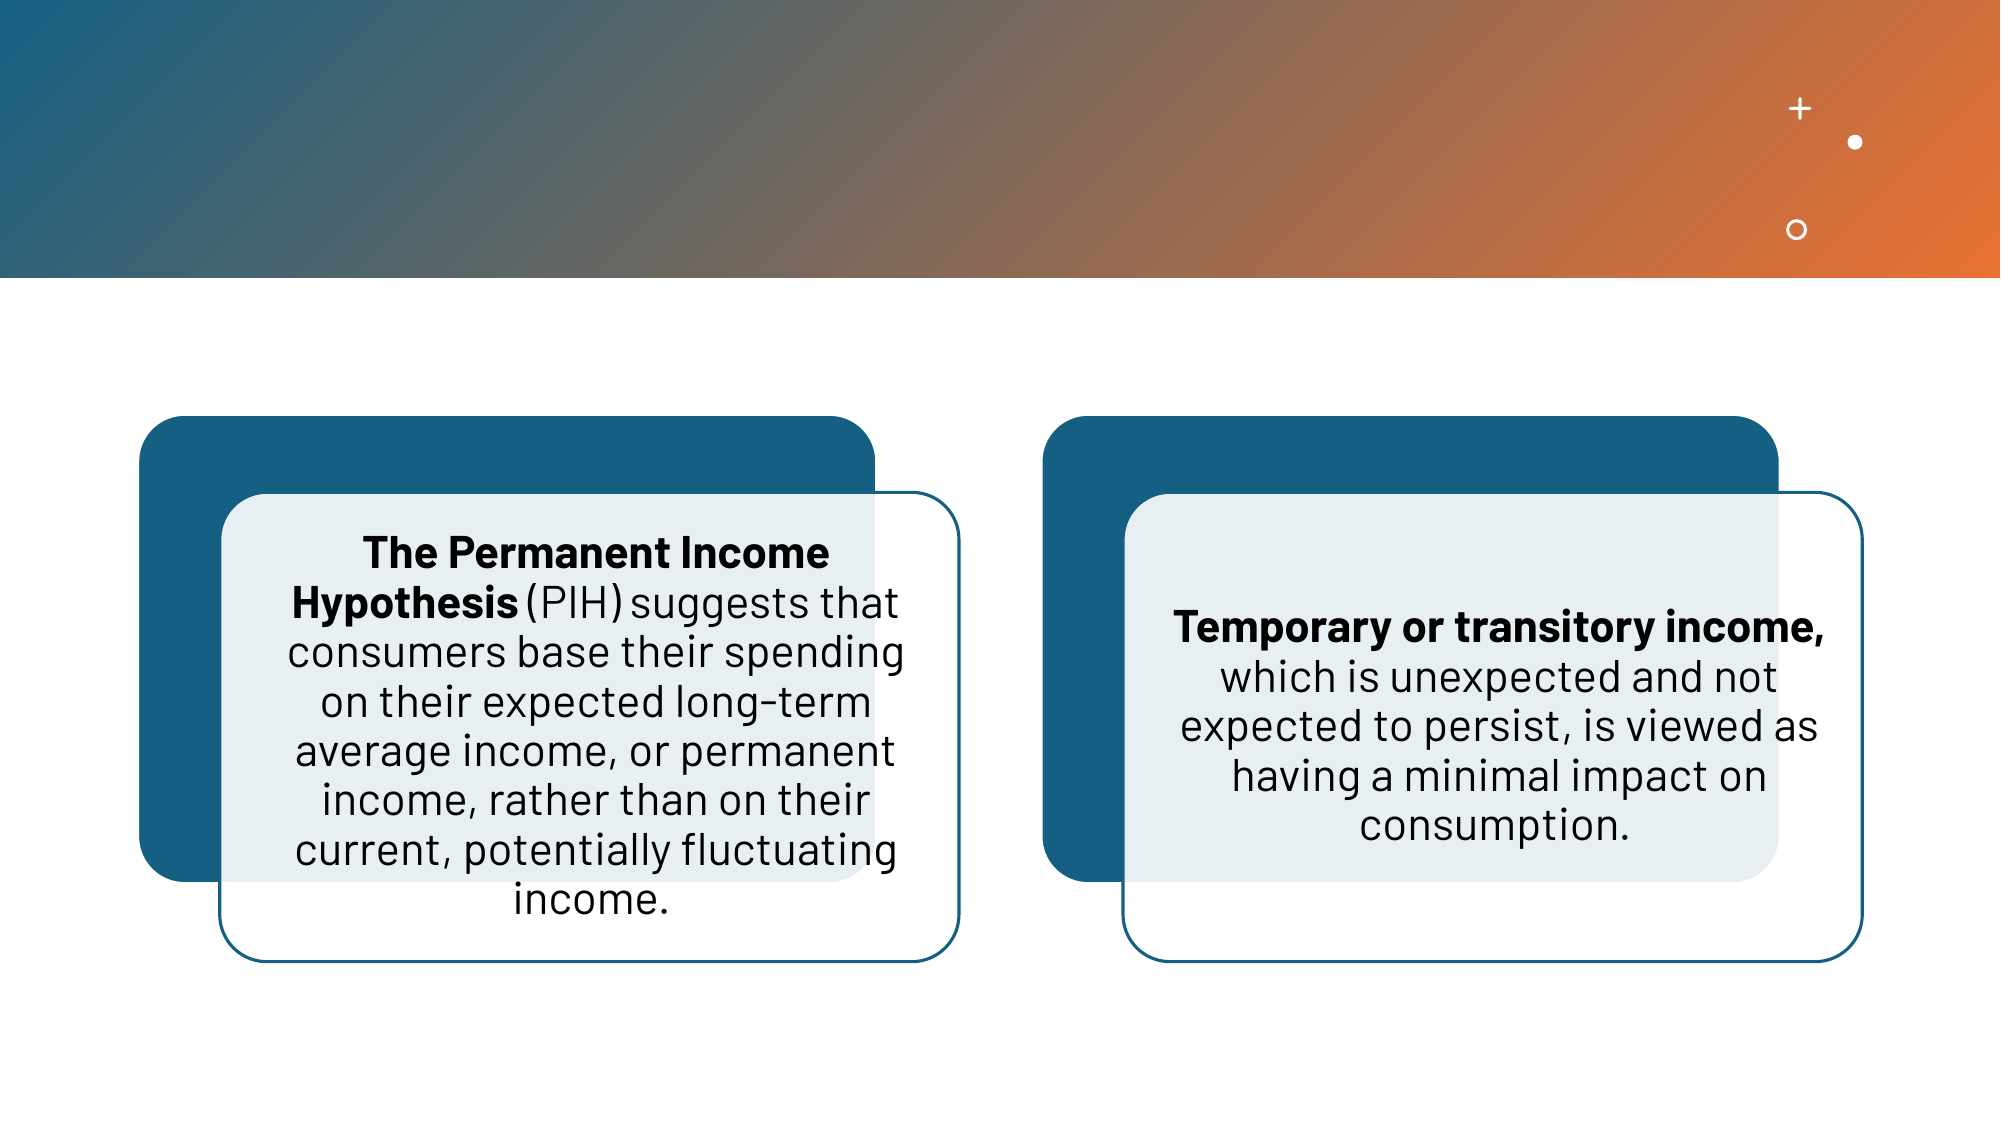

The Permanent Income Hypothesis (PIH) suggests that consumers base their spending on their expected long-term average income, or permanent income, rather than on their current, potentially fluctuating income.
Temporary or transitory income, which is unexpected and not expected to persist, is viewed as having a minimal impact on consumption.